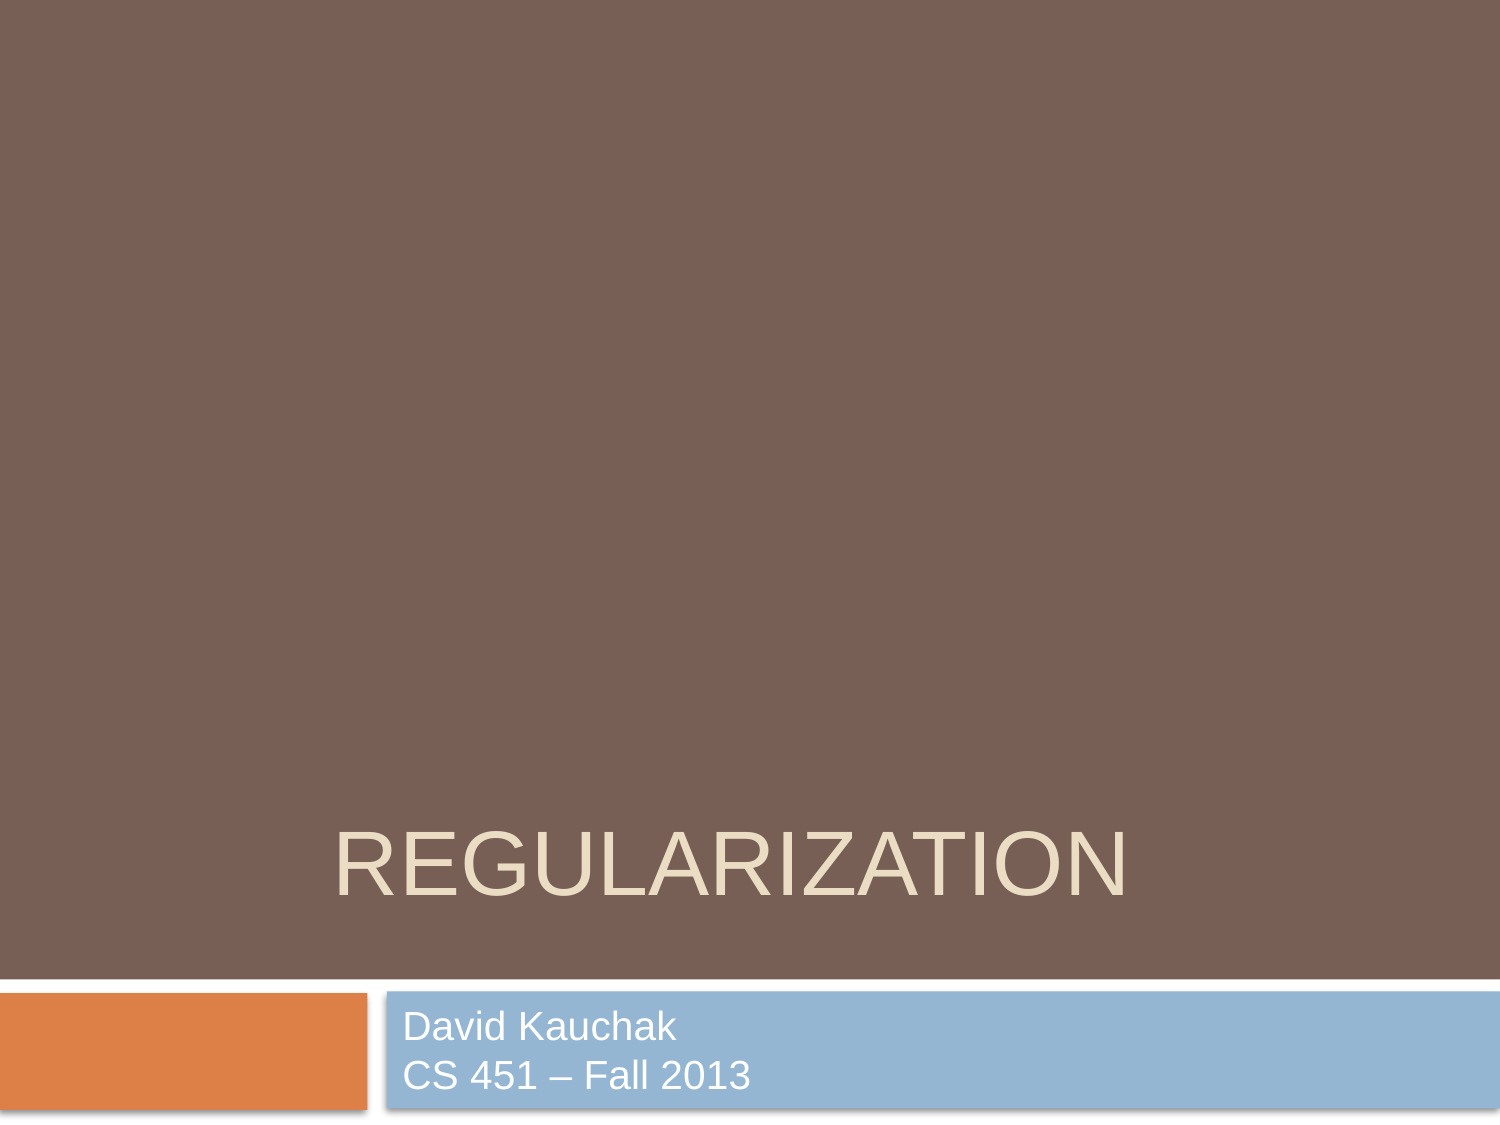

# Regularization
David Kauchak
CS 451 – Fall 2013